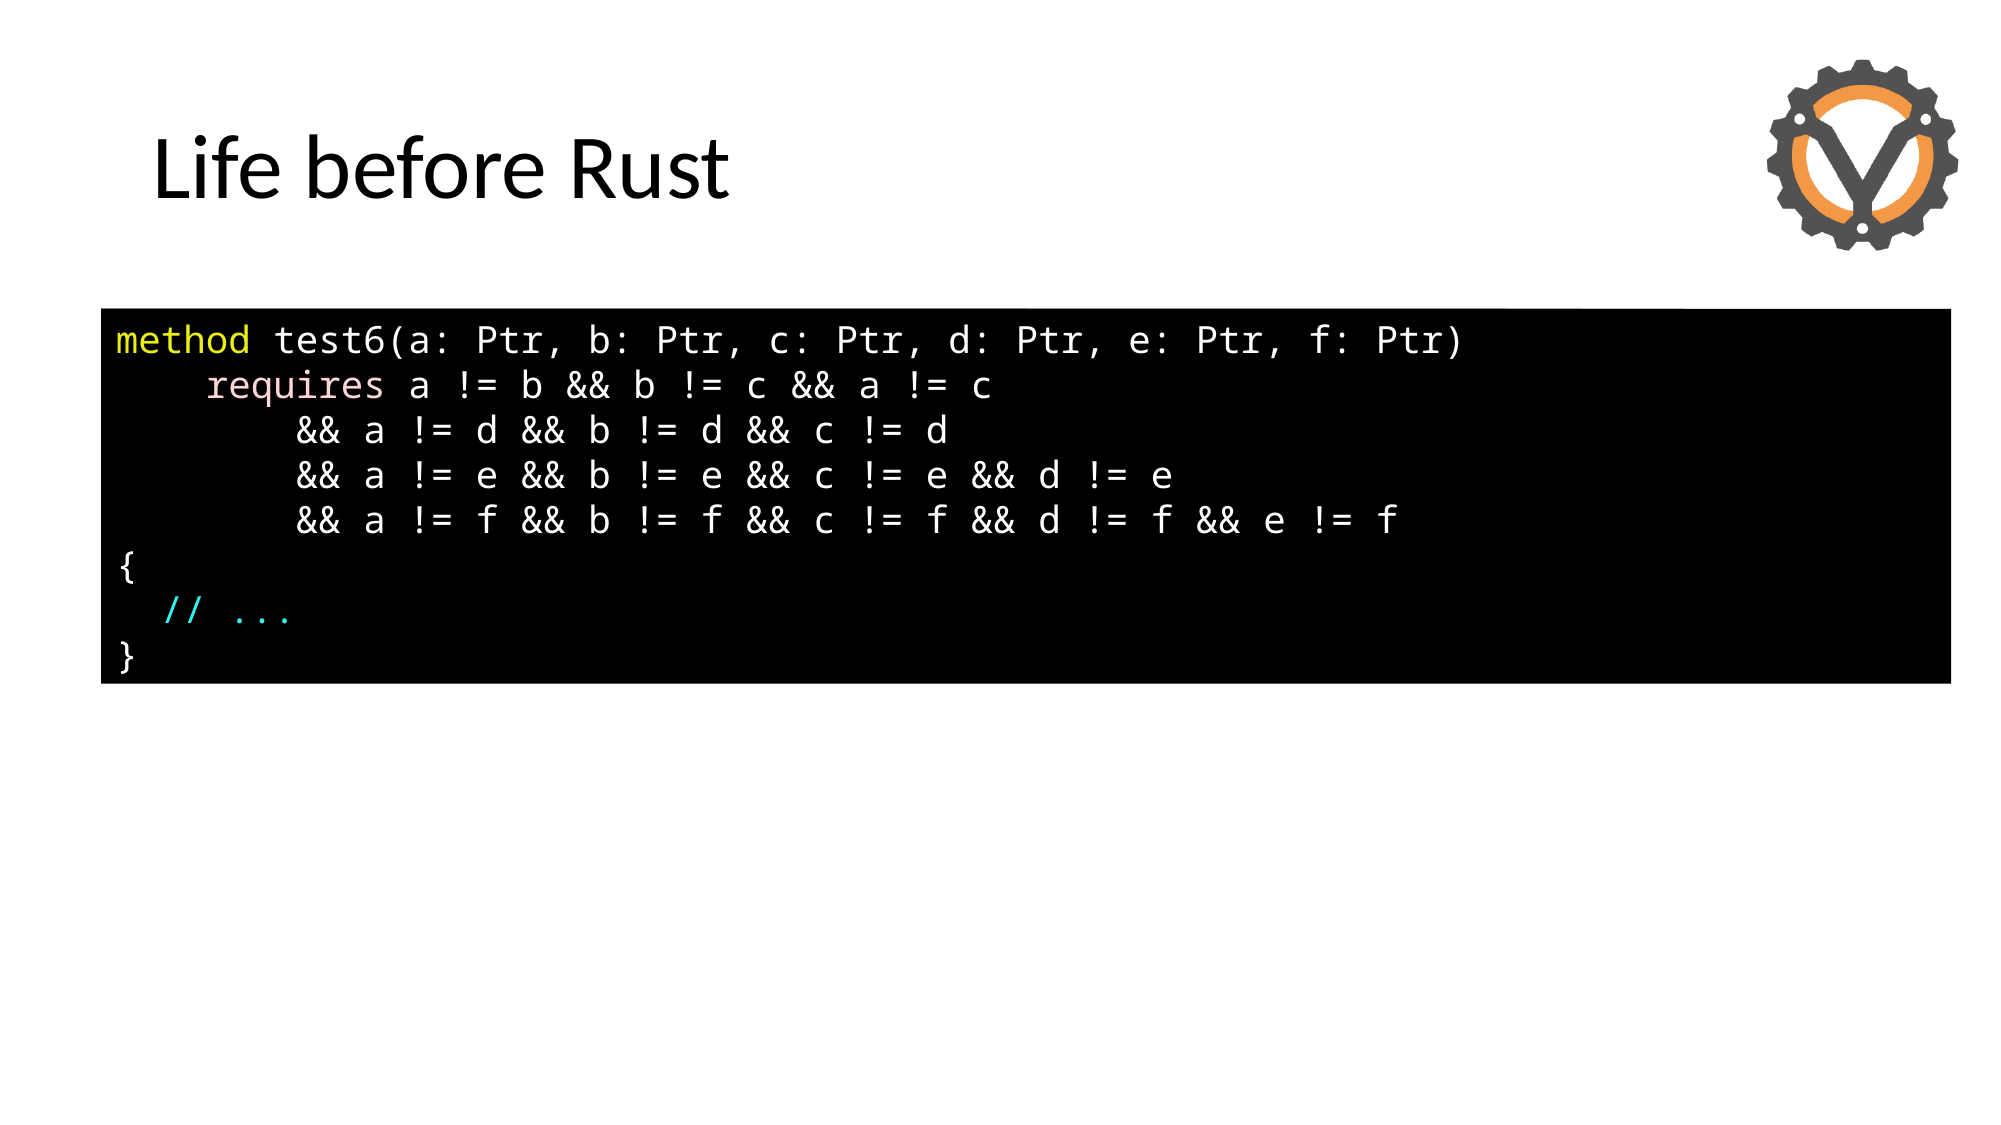

# Life before Rust
method test2(a: Ptr, b: Ptr)
    requires a != b
{
  // ...
}
method test3(a: Ptr, b: Ptr, c: Ptr)
    requires a != b && b != c && a != c
{
  // ...
}
method test4(a: Ptr, b: Ptr, c: Ptr, d: Ptr)
    requires a != b && b != c && a != c
        && a != d && b != d && c != d
{
  // ...
}
method test5(a: Ptr, b: Ptr, c: Ptr, d: Ptr, e: Ptr)
    requires a != b && b != c && a != c
        && a != d && b != d && c != d
        && a != e && b != e && c != e && d != e
{
  // ...
}
method test6(a: Ptr, b: Ptr, c: Ptr, d: Ptr, e: Ptr, f: Ptr)
    requires a != b && b != c && a != c
        && a != d && b != d && c != d
        && a != e && b != e && c != e && d != e
        && a != f && b != f && c != f && d != f && e != f
{
  // ...
}